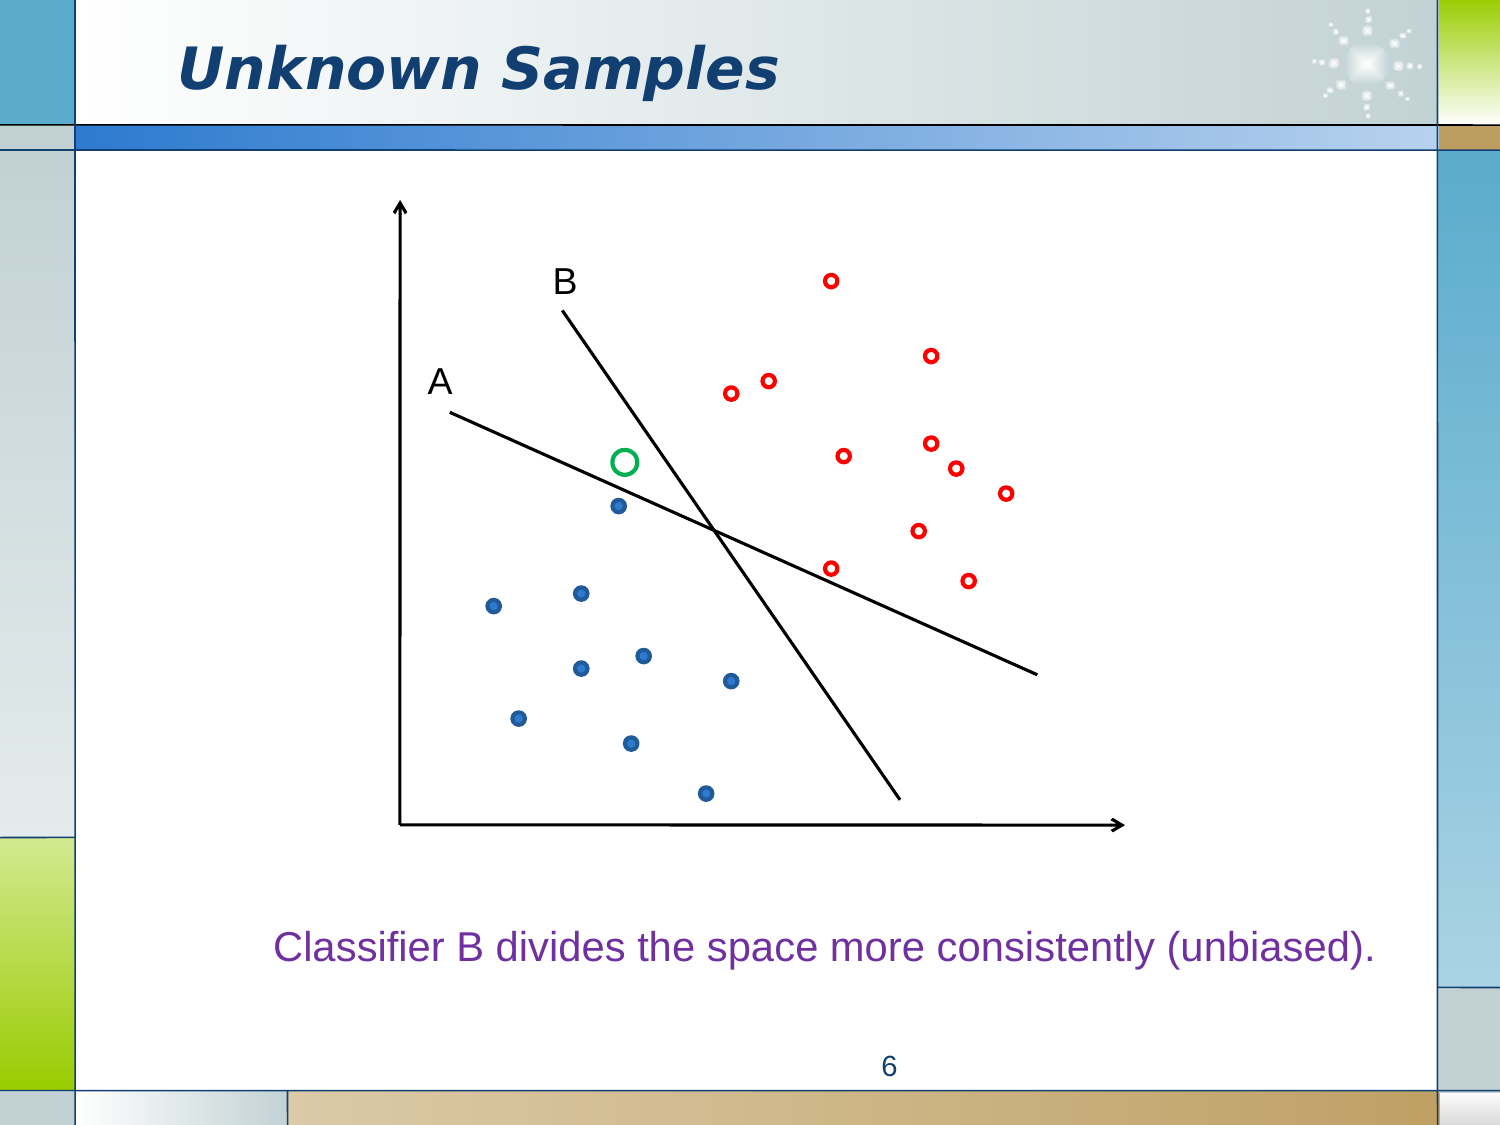

# Unknown Samples
B

A

Classifier B divides the space more consistently (unbiased).
6